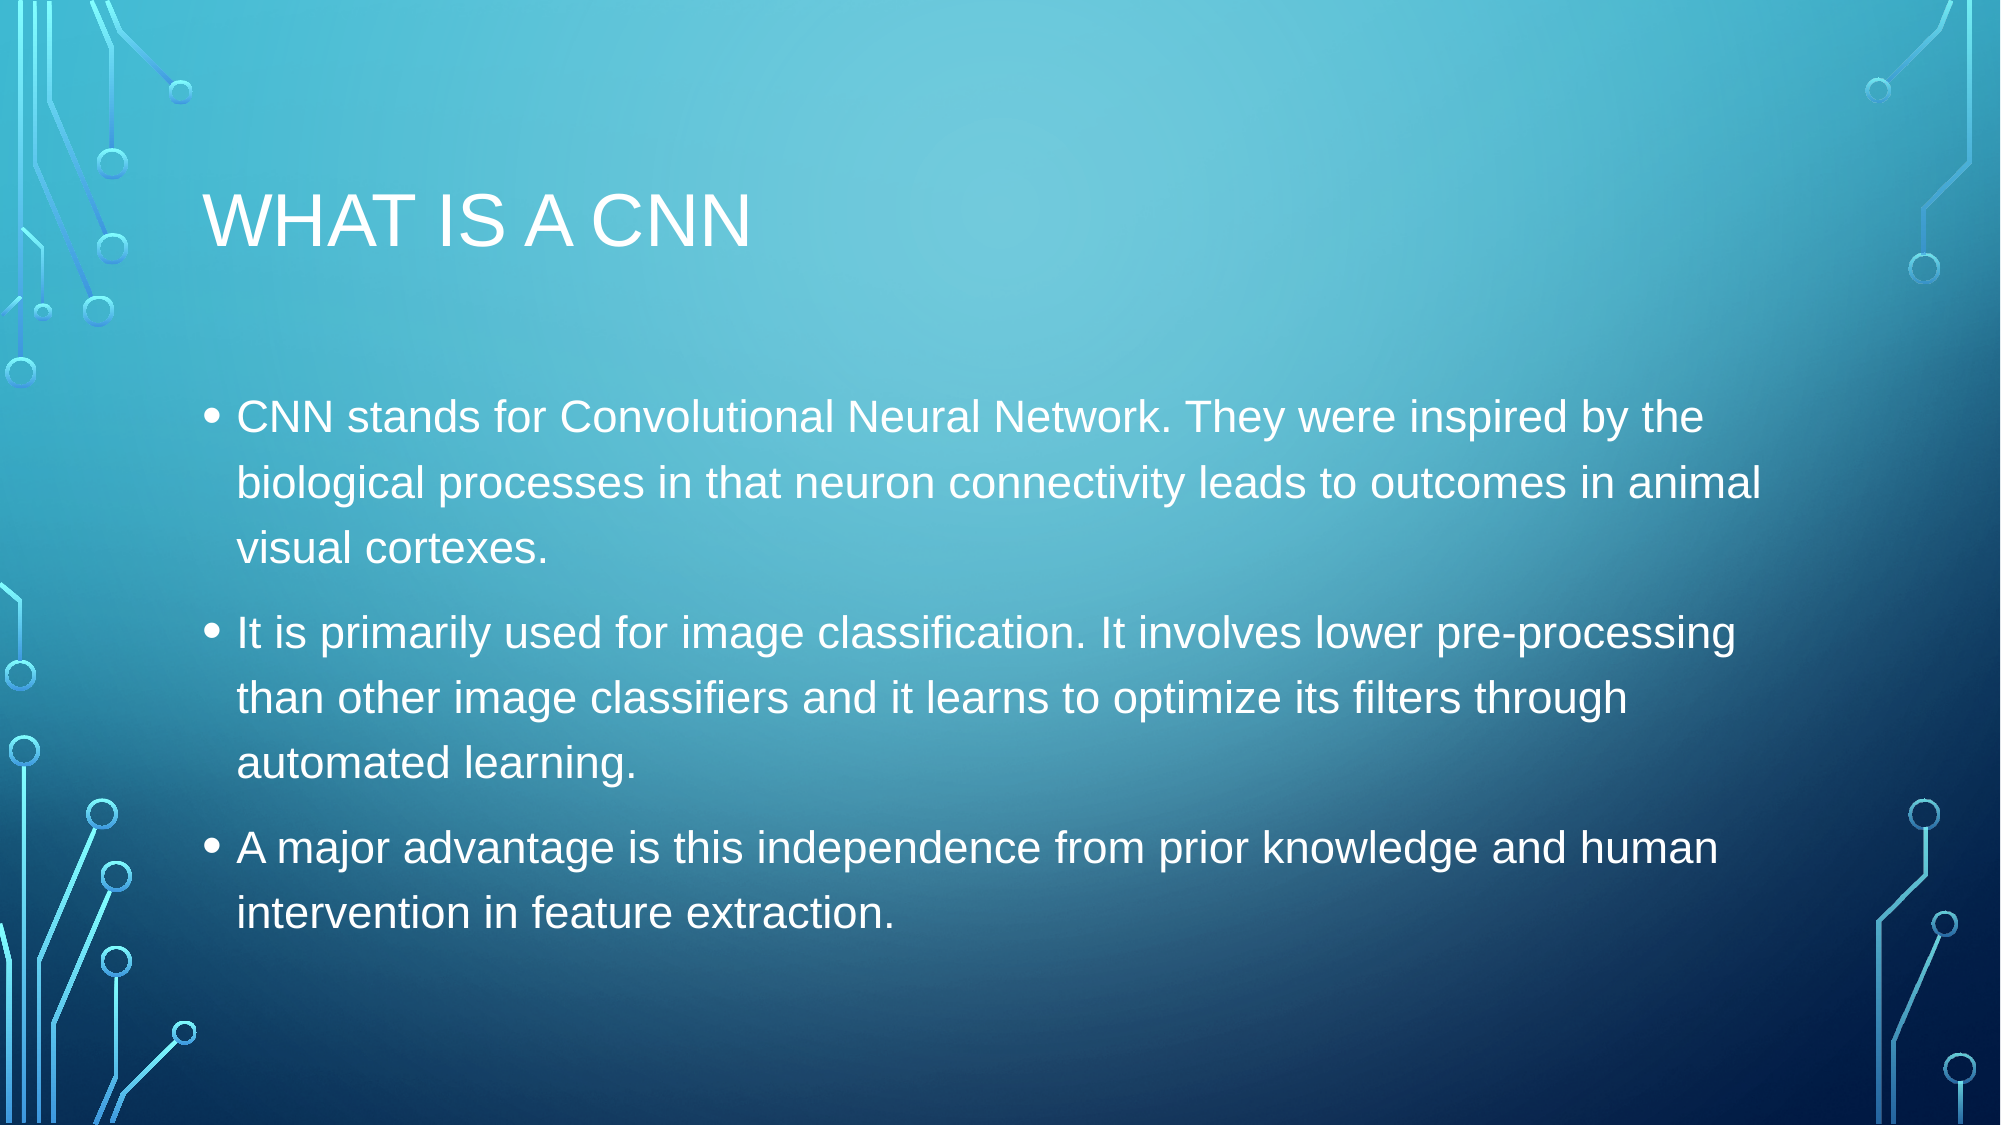

# What is a CNN
CNN stands for Convolutional Neural Network. They were inspired by the biological processes in that neuron connectivity leads to outcomes in animal visual cortexes.
It is primarily used for image classification. It involves lower pre-processing than other image classifiers and it learns to optimize its filters through automated learning.
A major advantage is this independence from prior knowledge and human intervention in feature extraction.